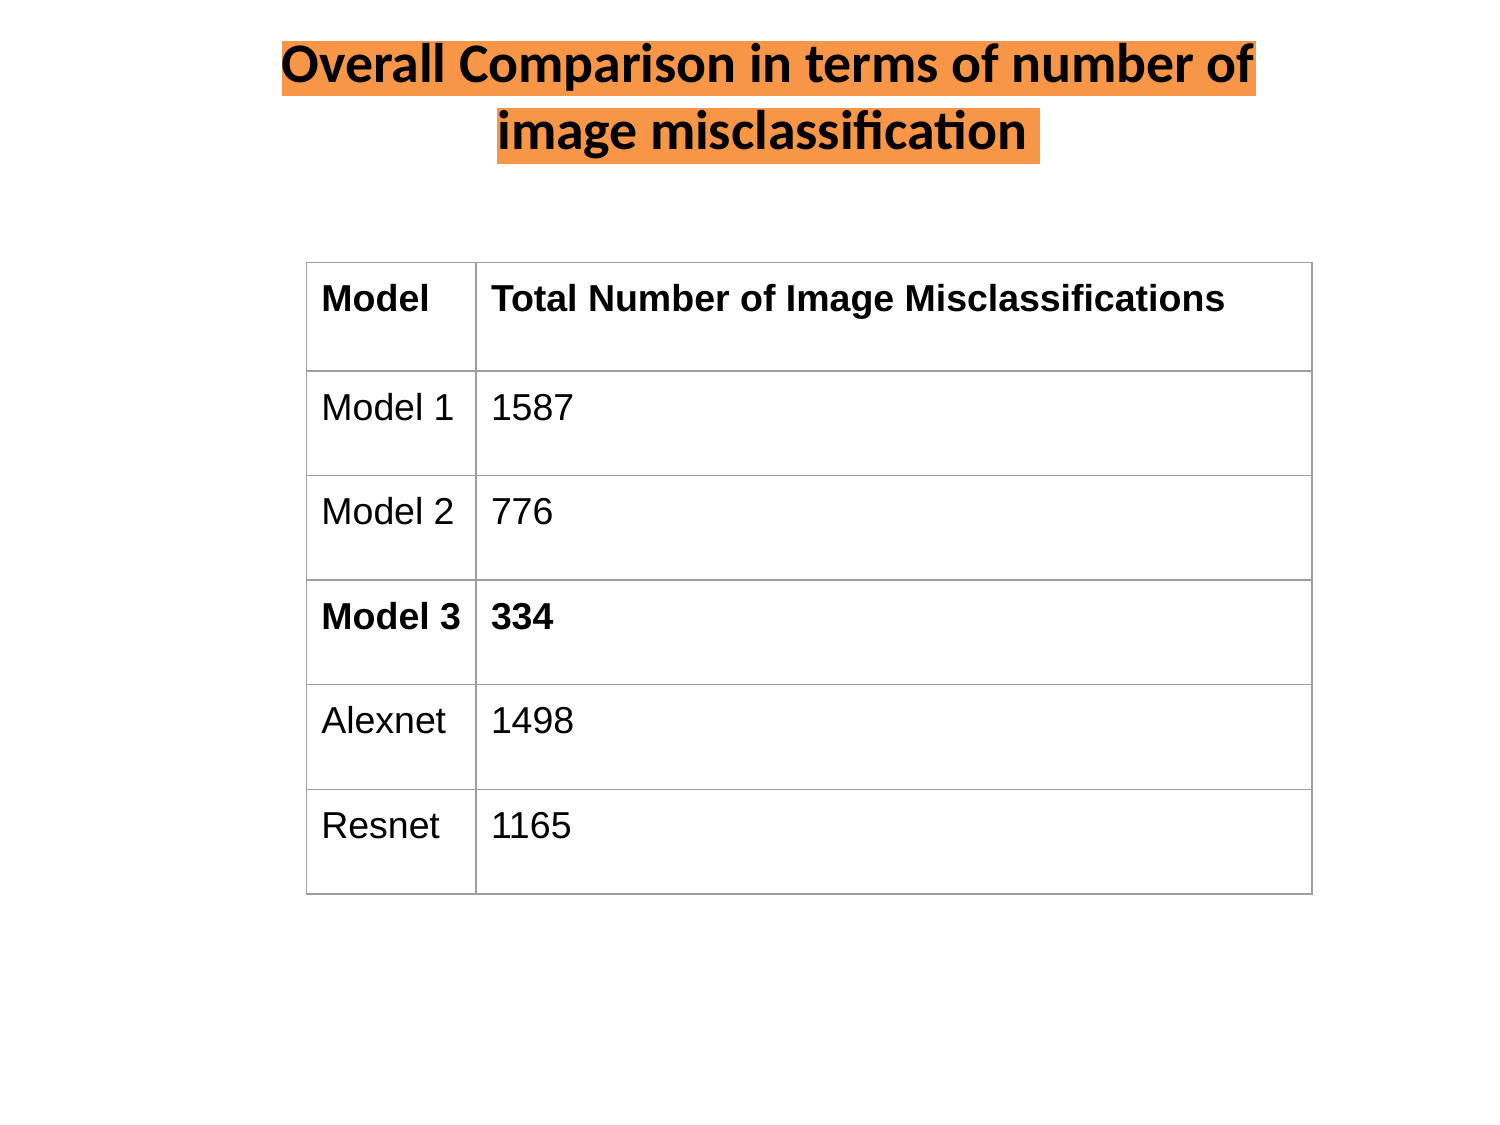

# Overall Comparison in terms of number of
image misclassification
| Model | Total Number of Image Misclassifications |
| --- | --- |
| Model 1 | 1587 |
| Model 2 | 776 |
| Model 3 | 334 |
| Alexnet | 1498 |
| Resnet | 1165 |